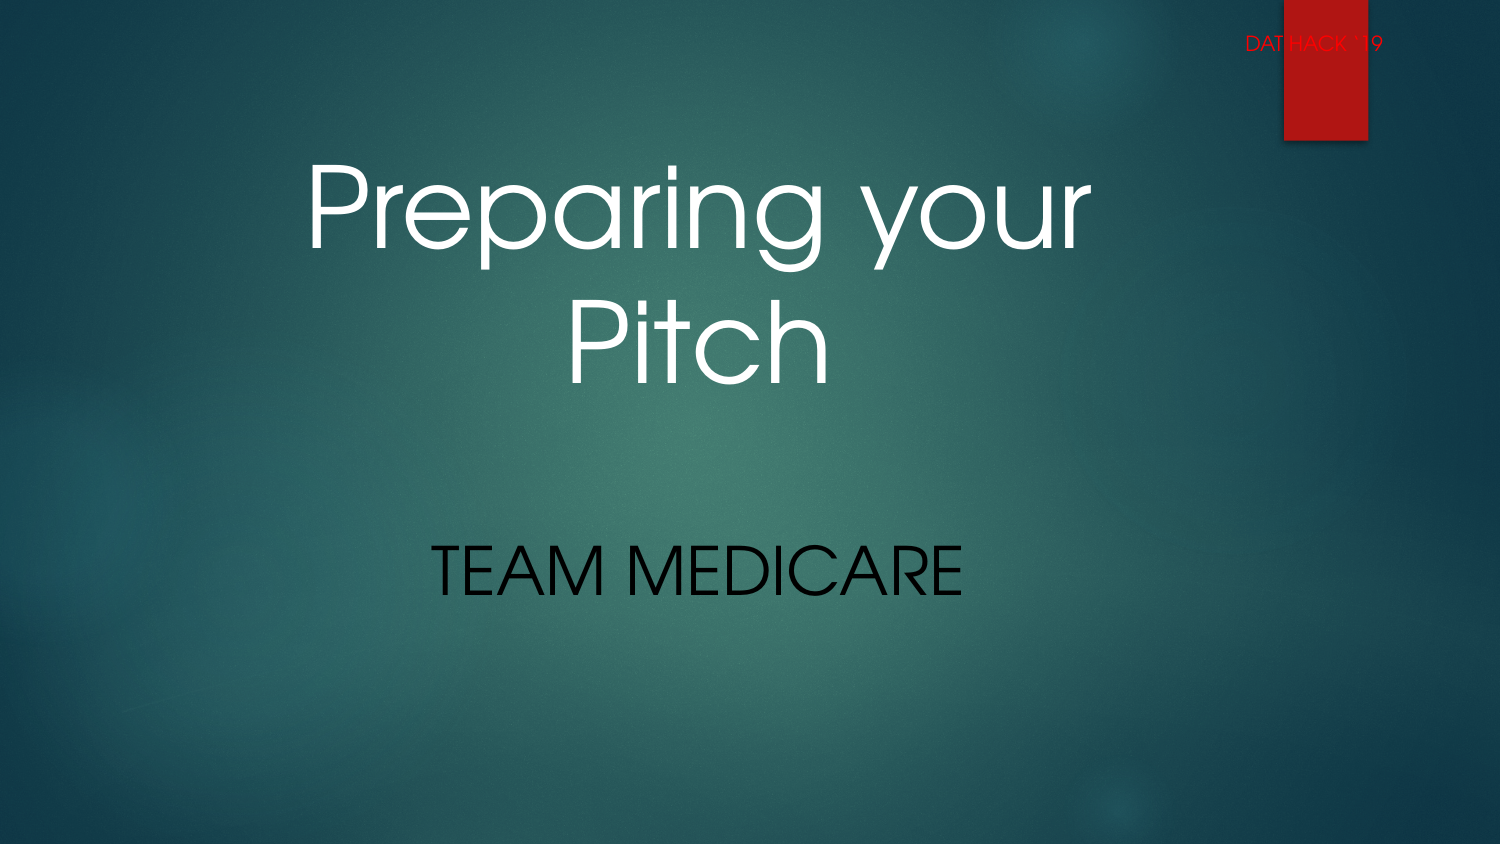

Dat Hack ‘19
# Preparing your Pitch
TEAM MEDICARE